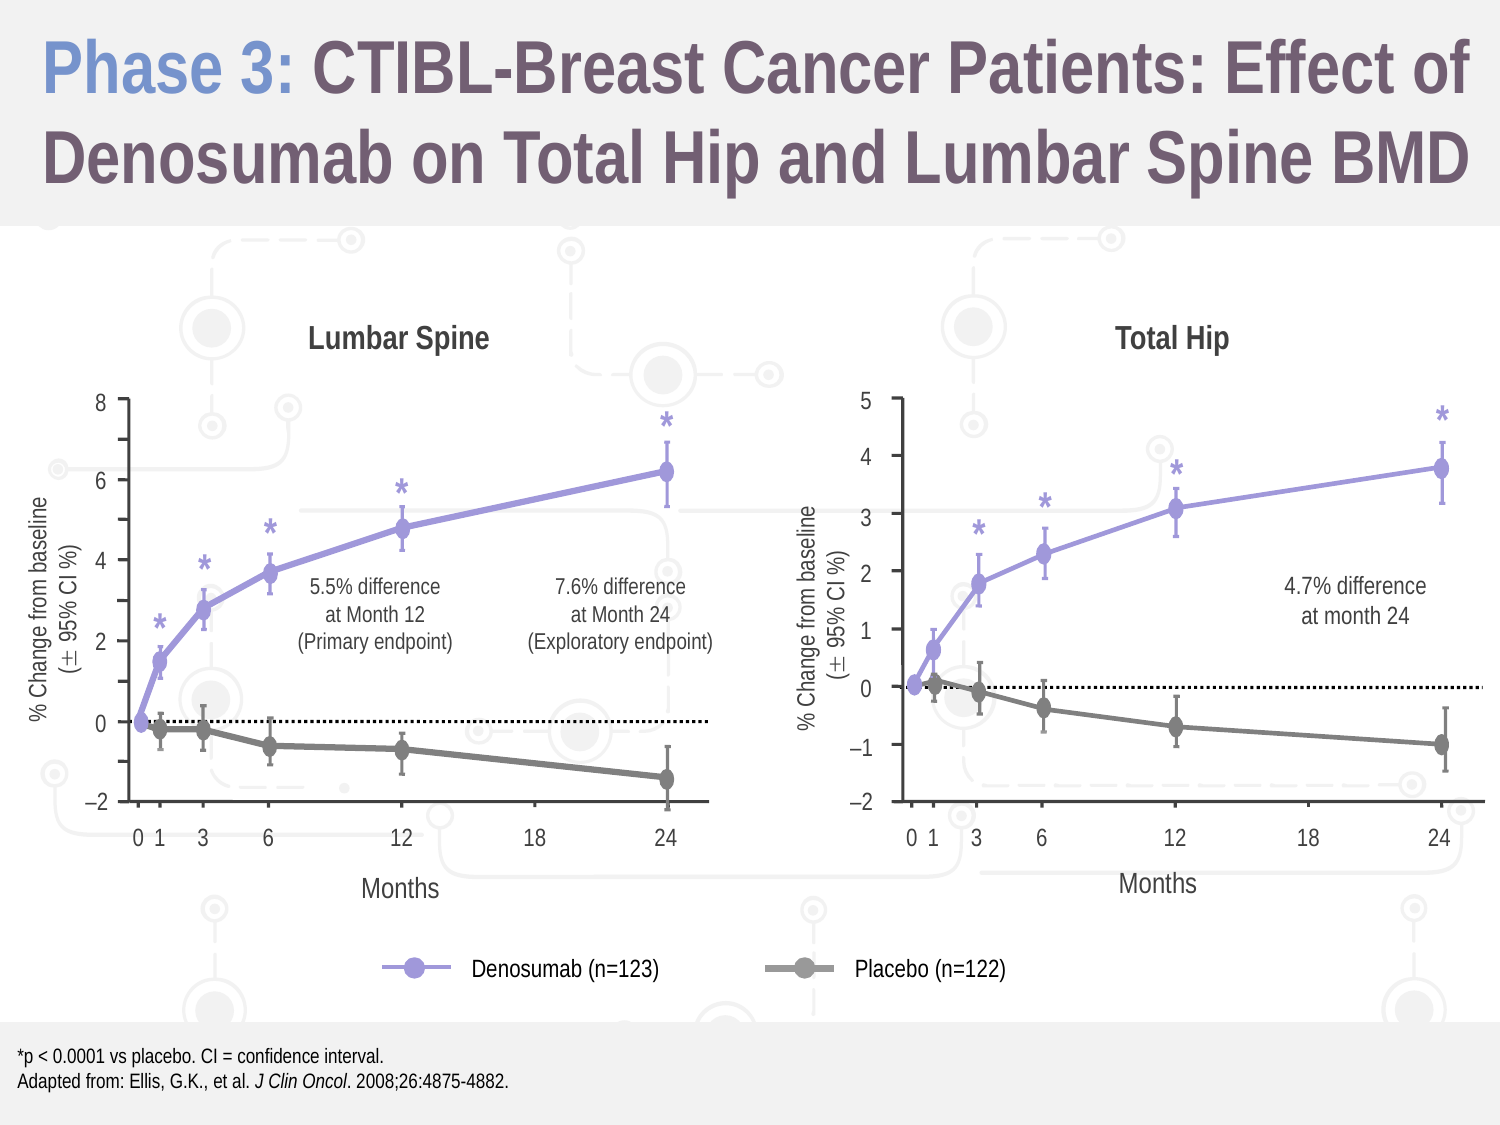

# Phase 3: CTIBL-Breast Cancer Patients: Effect of Denosumab on Total Hip and Lumbar Spine BMD
Total Hip
Lumbar Spine
5
4
3
2
1
0
–1
–2
8
6
4
2
0
–2
*
*

*

*

*

*
*

*

4.7% difference
at month 24

5.5% difference
at Month 12
(Primary endpoint)
7.6% difference
at Month 24
(Exploratory endpoint)
% Change from baseline
 (± 95% CI %)

% Change from baseline
 (± 95% CI %)

*

0
1
3
6
12
18
24
0
1
3
6
12
18
24
Months
Months
Denosumab (n=123)
Placebo (n=122)

*p < 0.0001 vs placebo. CI = confidence interval.
Adapted from: Ellis, G.K., et al. J Clin Oncol. 2008;26:4875-4882.